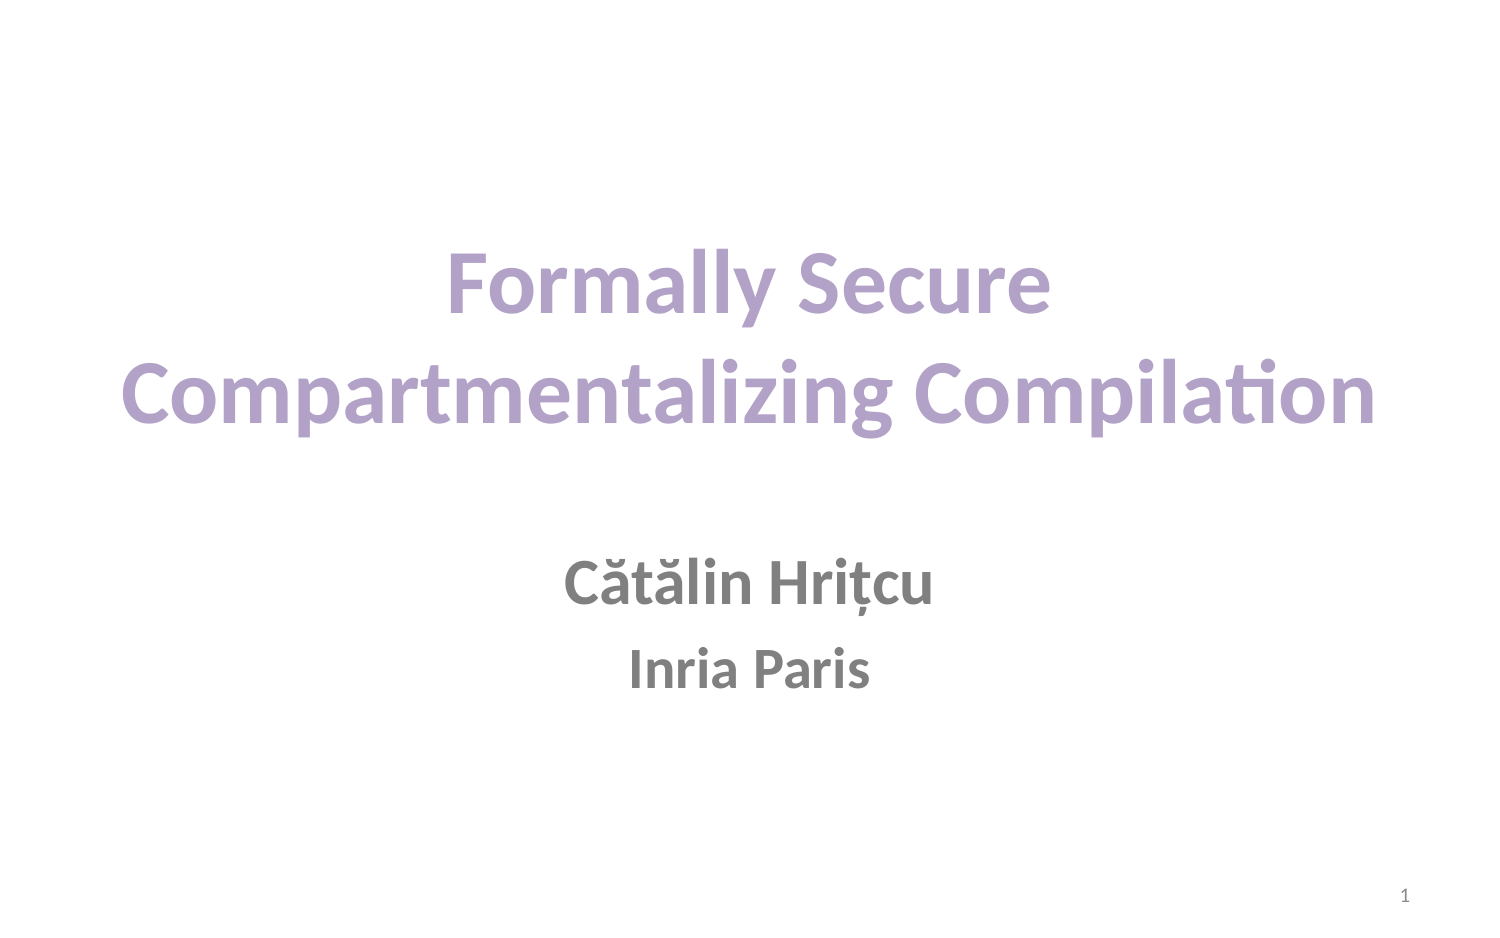

# Formally Secure Compartmentalizing Compilation
Cătălin Hrițcu
Inria Paris
1